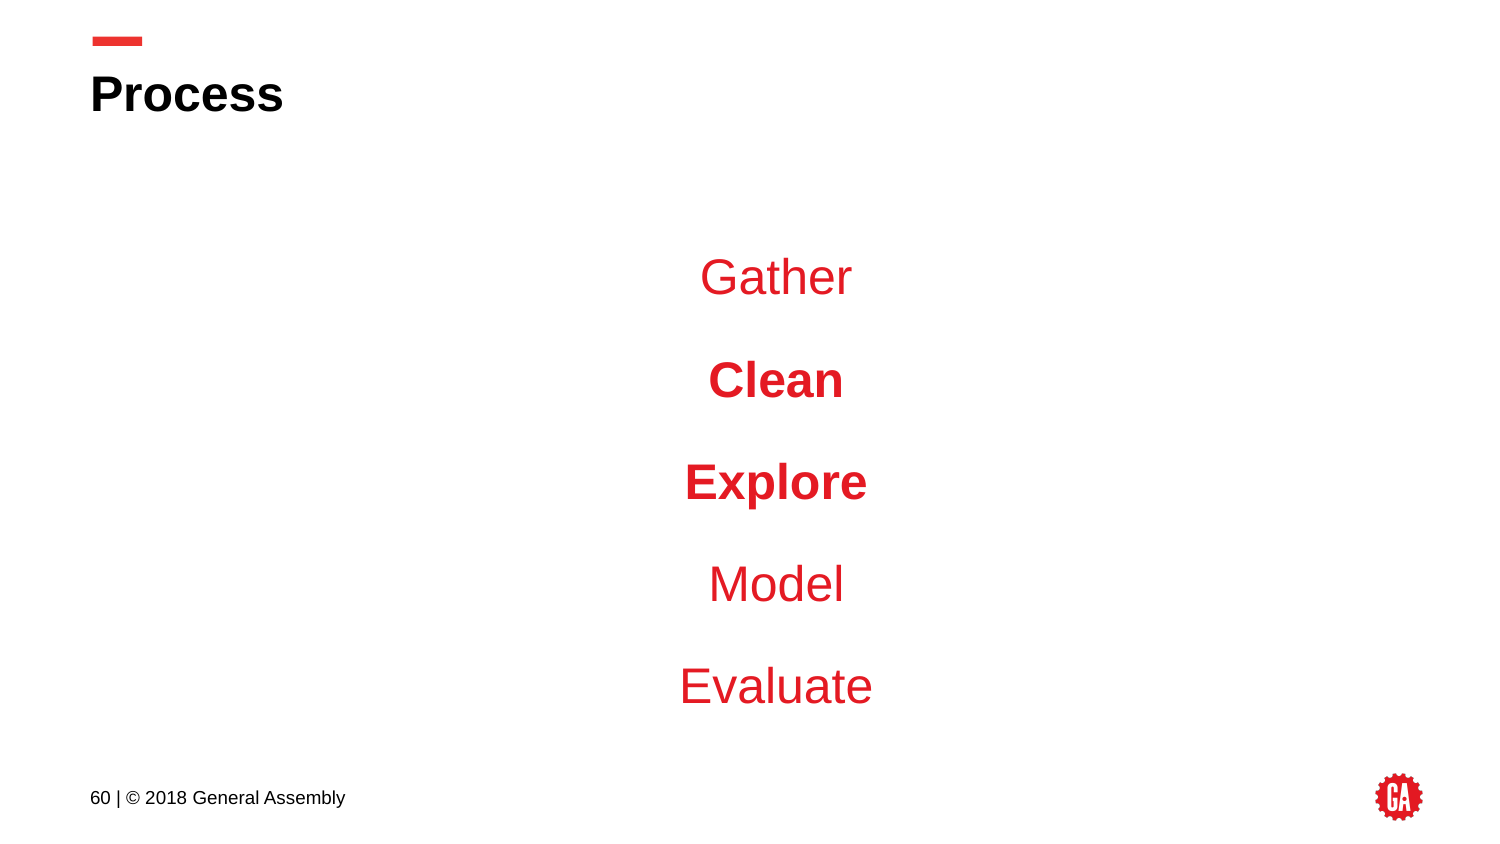

# Process
Gather
Clean
Explore
Model
Evaluate
60 | © 2018 General Assembly